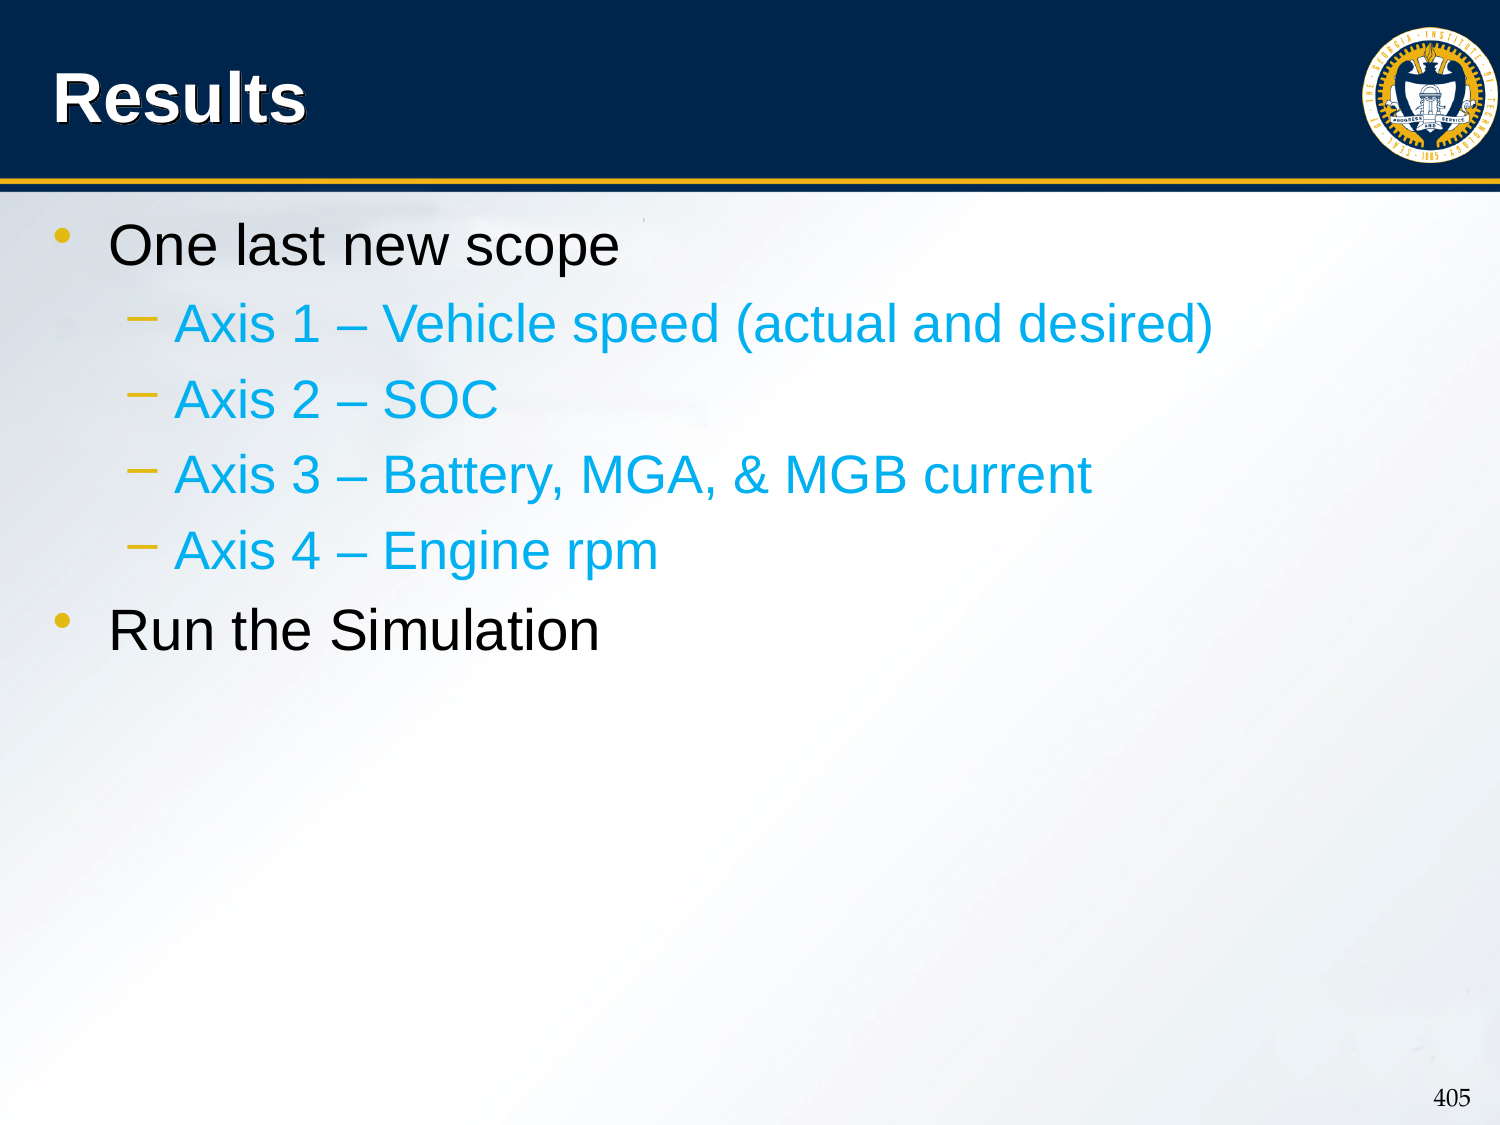

# Results

One last new scope
Axis 1 – Vehicle speed (actual and desired)
Axis 2 – SOC
Axis 3 – Battery, MGA, & MGB current
Axis 4 – Engine rpm
Run the Simulation